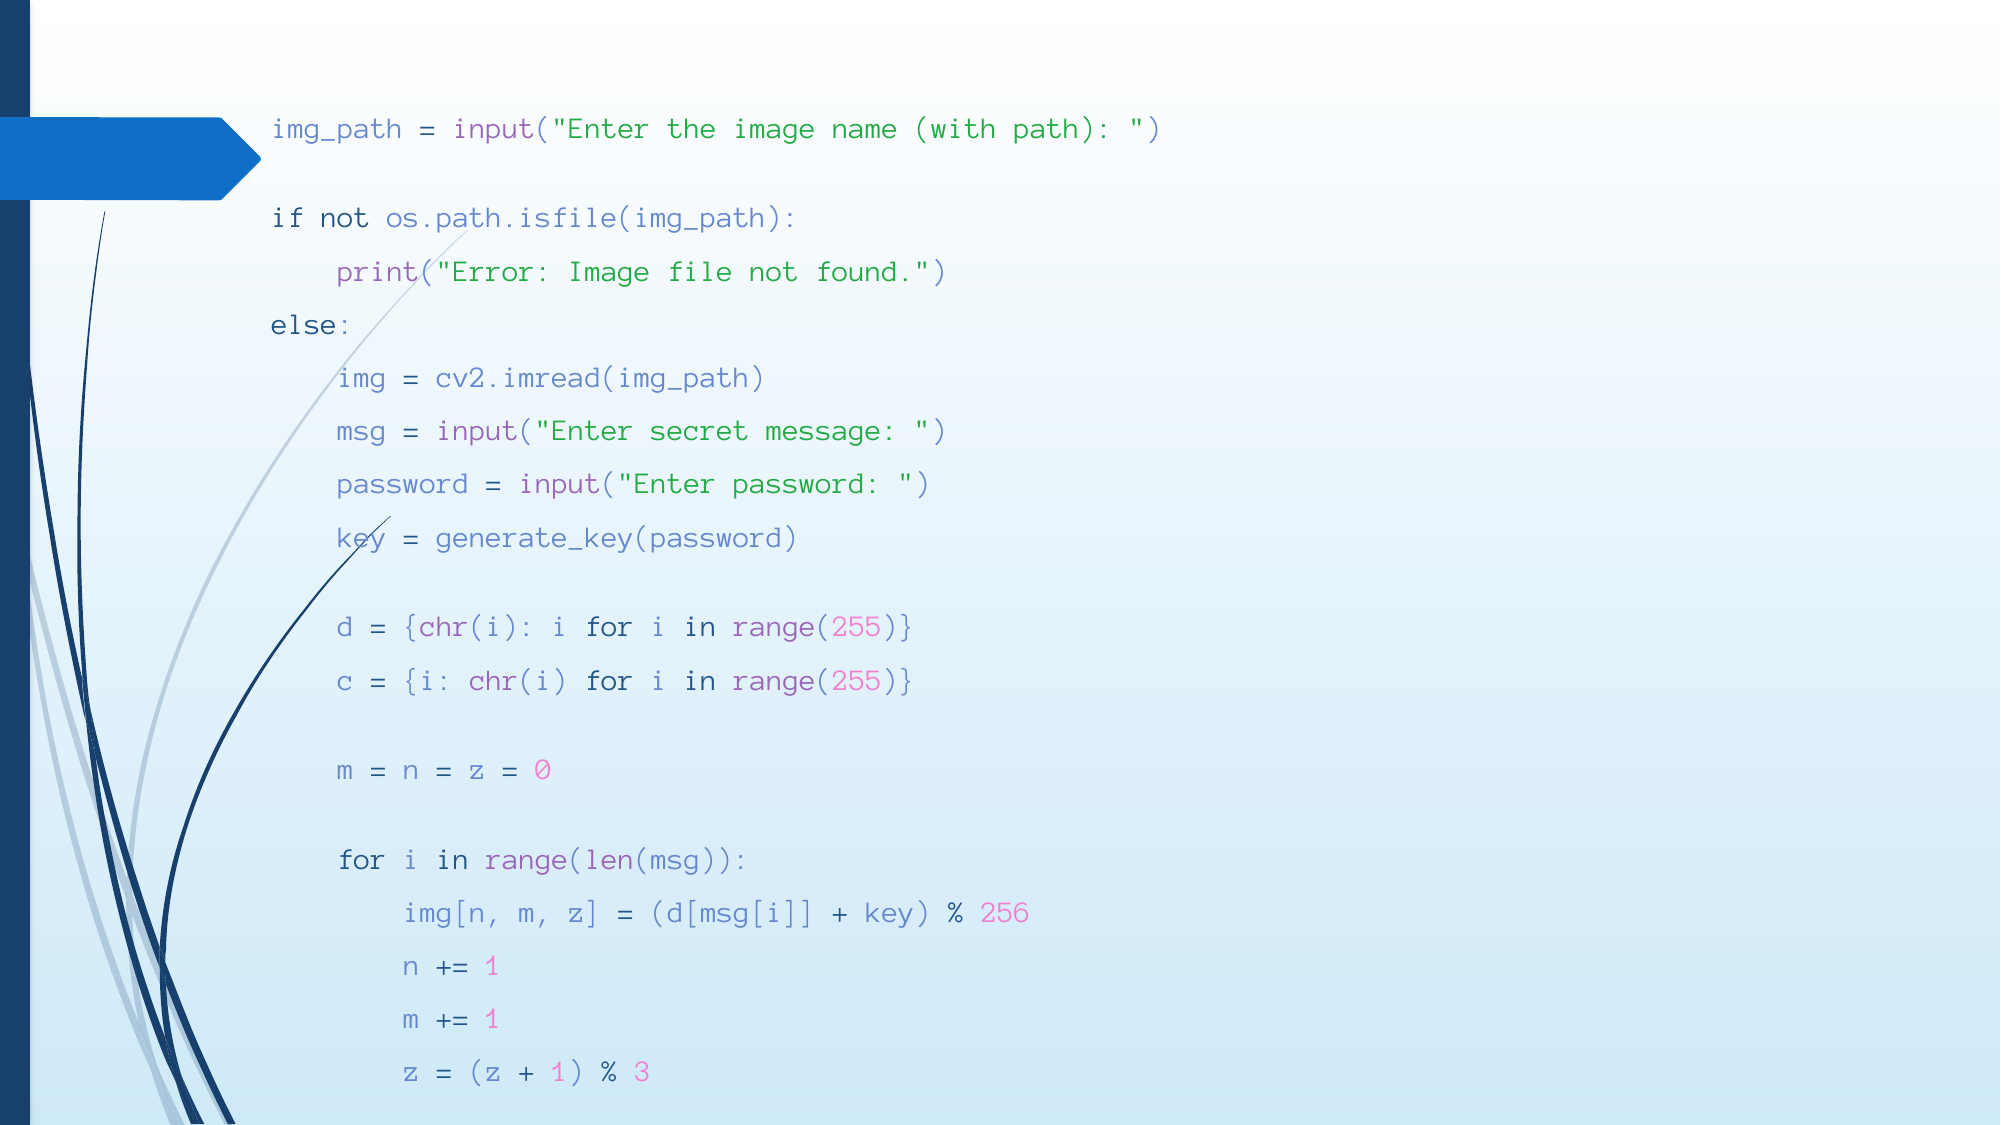

img_path = input("Enter the image name (with path): ")
if not os.path.isfile(img_path):
    print("Error: Image file not found.")
else:
    img = cv2.imread(img_path)
    msg = input("Enter secret message: ")
    password = input("Enter password: ")
    key = generate_key(password)
    d = {chr(i): i for i in range(255)}
    c = {i: chr(i) for i in range(255)}
    m = n = z = 0
    for i in range(len(msg)):
        img[n, m, z] = (d[msg[i]] + key) % 256
        n += 1
        m += 1
        z = (z + 1) % 3